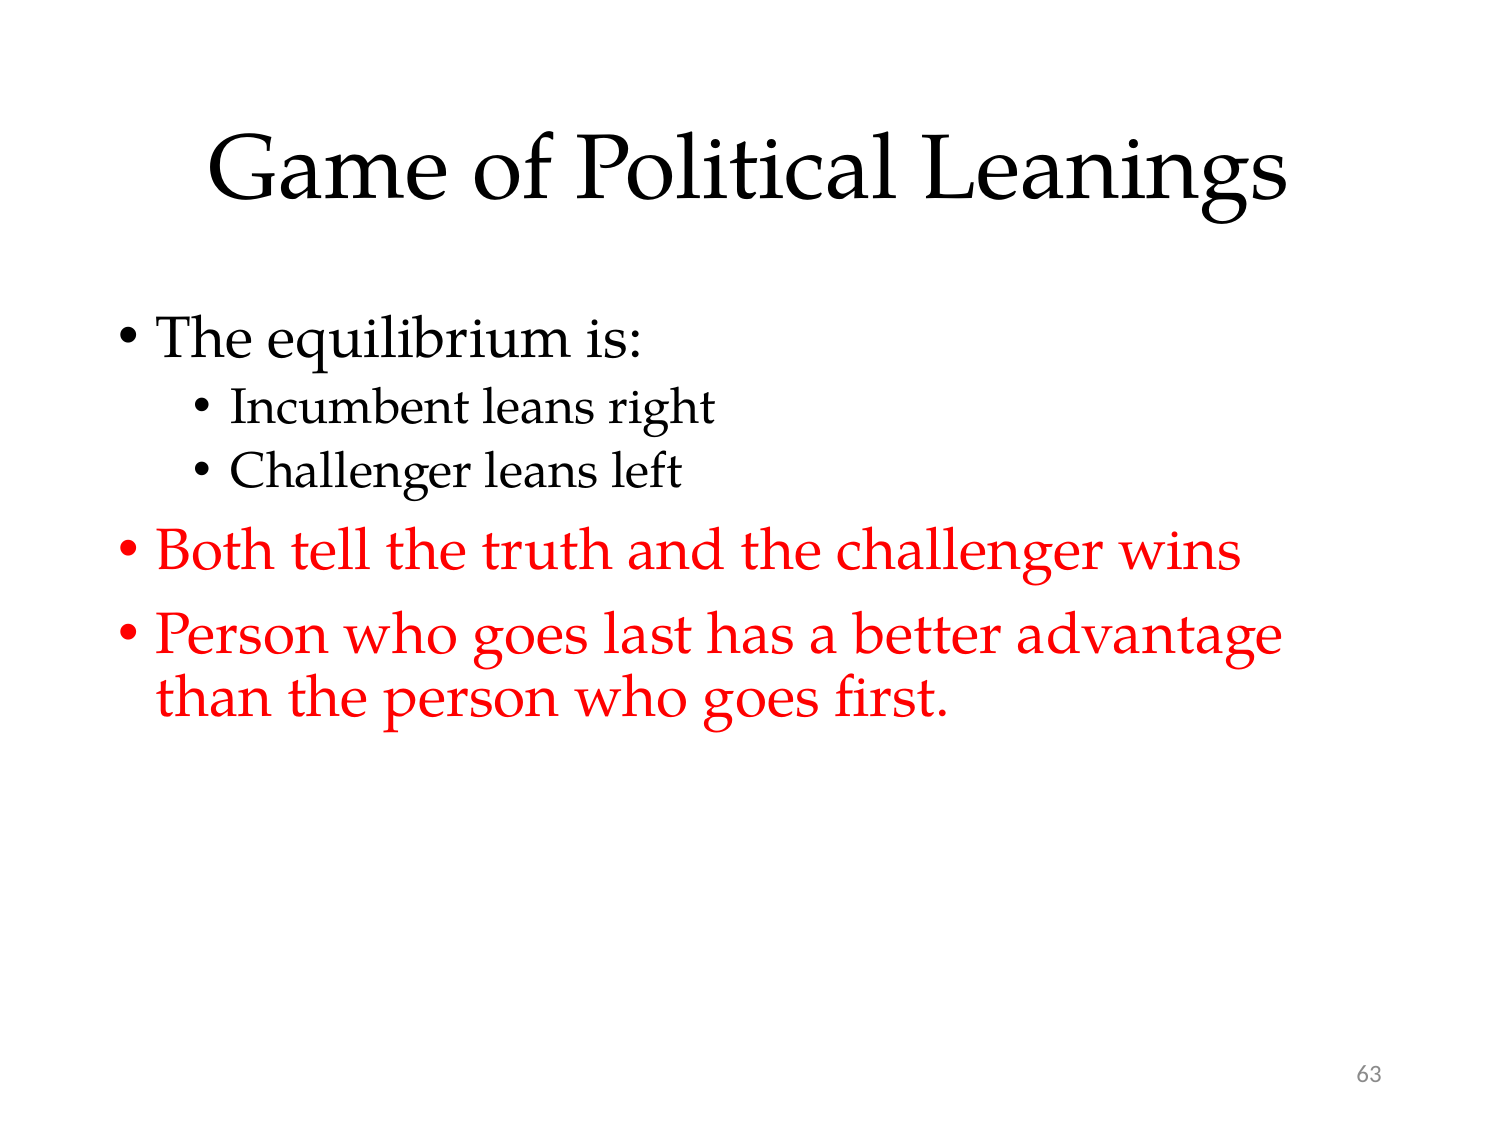

# Game of Political Leanings
The equilibrium is:
Incumbent leans right
Challenger leans left
Both tell the truth and the challenger wins
Person who goes last has a better advantage than the person who goes first.
63